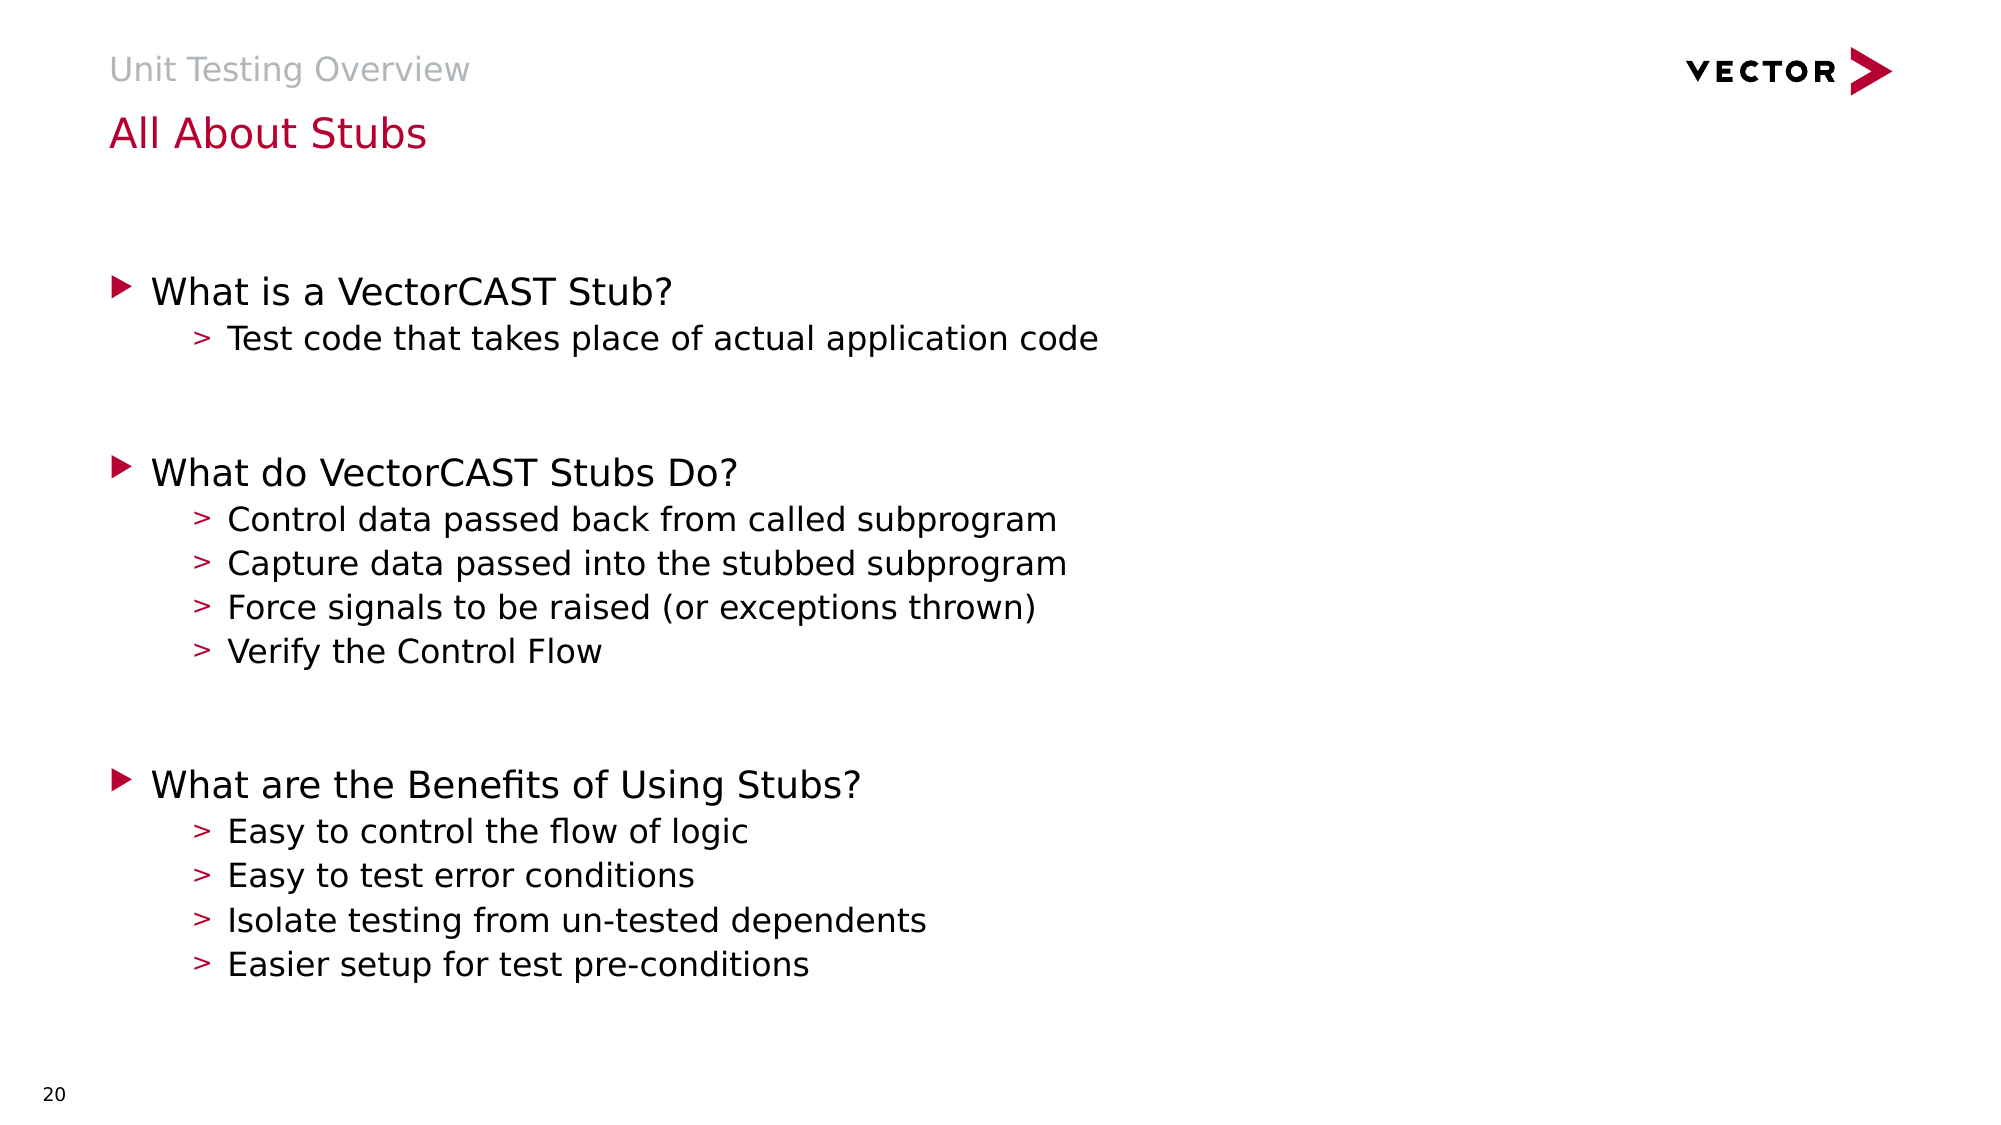

# Unit Testing Overview
All About Stubs

What is a VectorCAST Stub?
Test code that takes place of actual application code

What do VectorCAST Stubs Do?
Control data passed back from called subprogram
Capture data passed into the stubbed subprogram
Force signals to be raised (or exceptions thrown)
Verify the Control Flow

What are the Benefits of Using Stubs?
Easy to control the flow of logic
Easy to test error conditions
Isolate testing from un-tested dependents
Easier setup for test pre-conditions